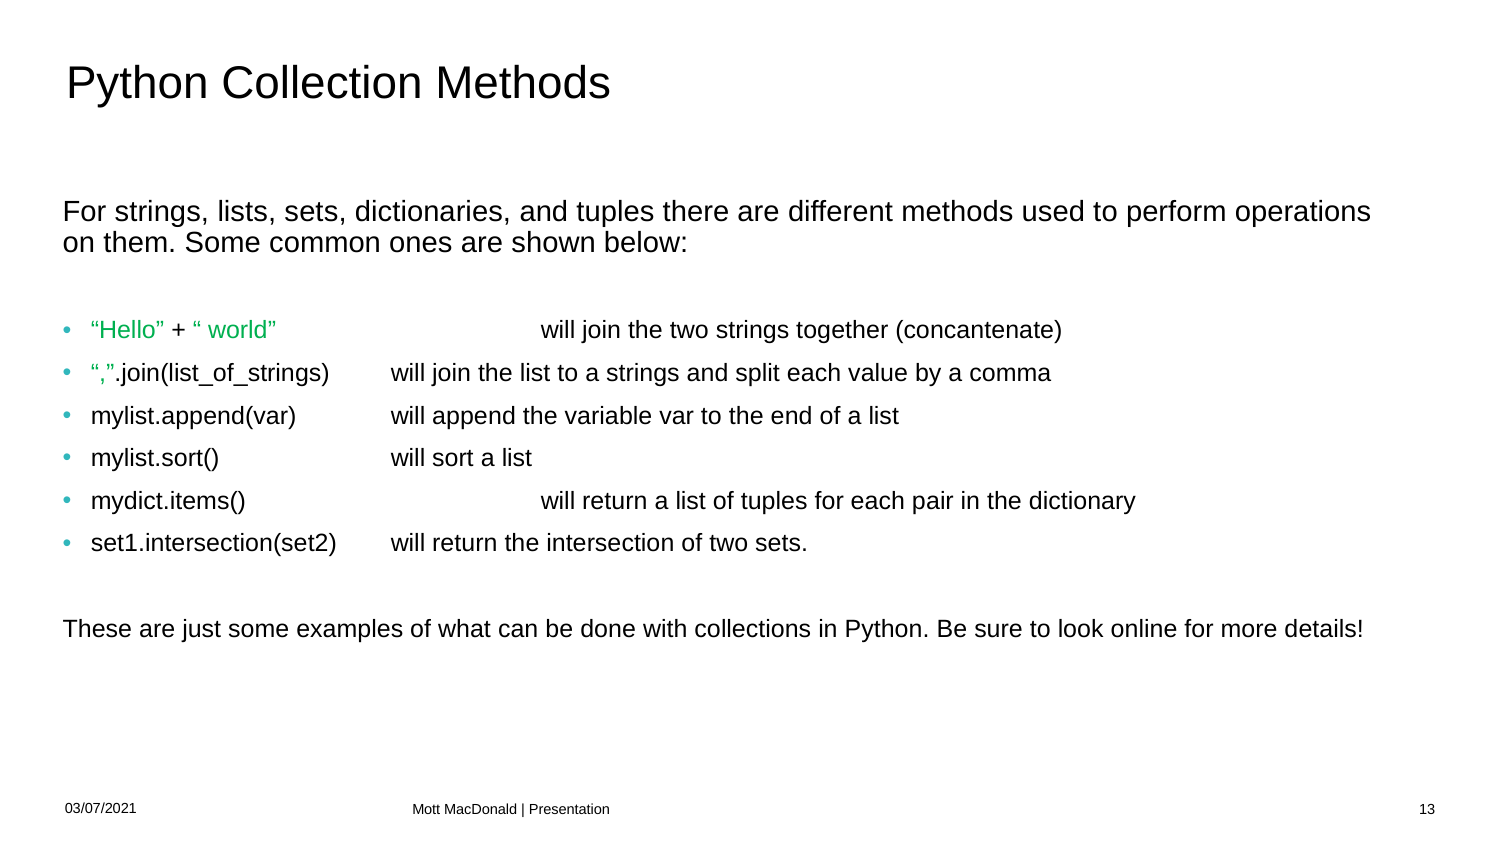

# Python Collection Methods

For strings, lists, sets, dictionaries, and tuples there are different methods used to perform operations on them. Some common ones are shown below:

“Hello” + “ world” 		will join the two strings together (concantenate)
“,”.join(list_of_strings) 	will join the list to a strings and split each value by a comma
mylist.append(var) 	will append the variable var to the end of a list
mylist.sort() 		will sort a list
mydict.items() 		will return a list of tuples for each pair in the dictionary
set1.intersection(set2) 	will return the intersection of two sets.

These are just some examples of what can be done with collections in Python. Be sure to look online for more details!
03/07/2021
Mott MacDonald | Presentation
13